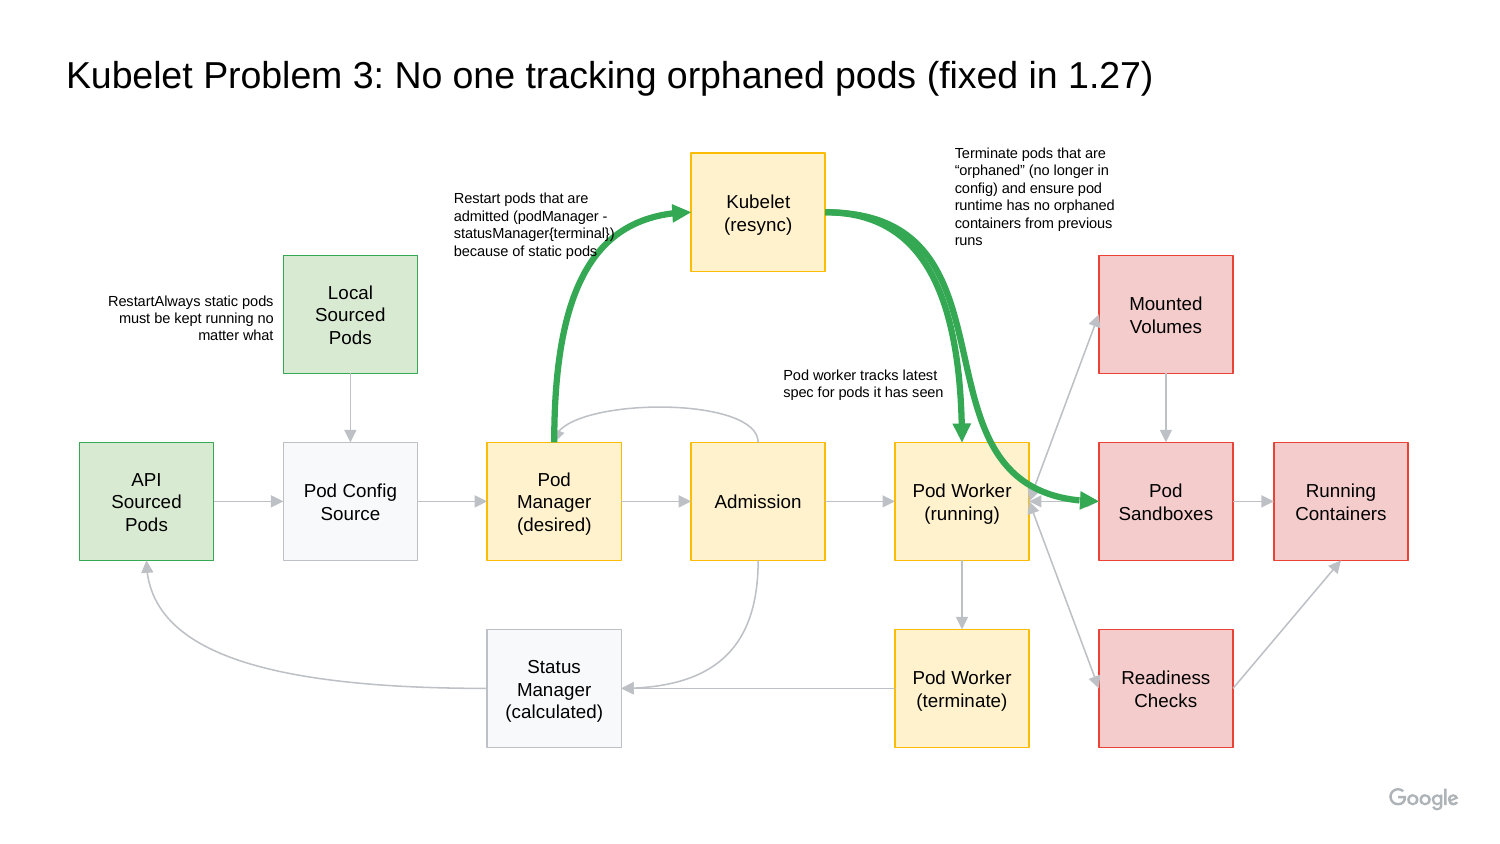

Kubelet Problem 3: No one tracking orphaned pods (fixed in 1.27)
Terminate pods that are “orphaned” (no longer in config) and ensure pod runtime has no orphaned containers from previous runs
Kubelet (resync)
Restart pods that are admitted (podManager - statusManager{terminal}) because of static pods
Local Sourced Pods
Mounted Volumes
RestartAlways static pods must be kept running no matter what
Pod worker tracks latest spec for pods it has seen
API Sourced Pods
Pod Config Source
Pod Manager (desired)
Admission
Pod Worker (running)
Pod Sandboxes
Running Containers
Status Manager (calculated)
Pod Worker
(terminate)
Readiness Checks